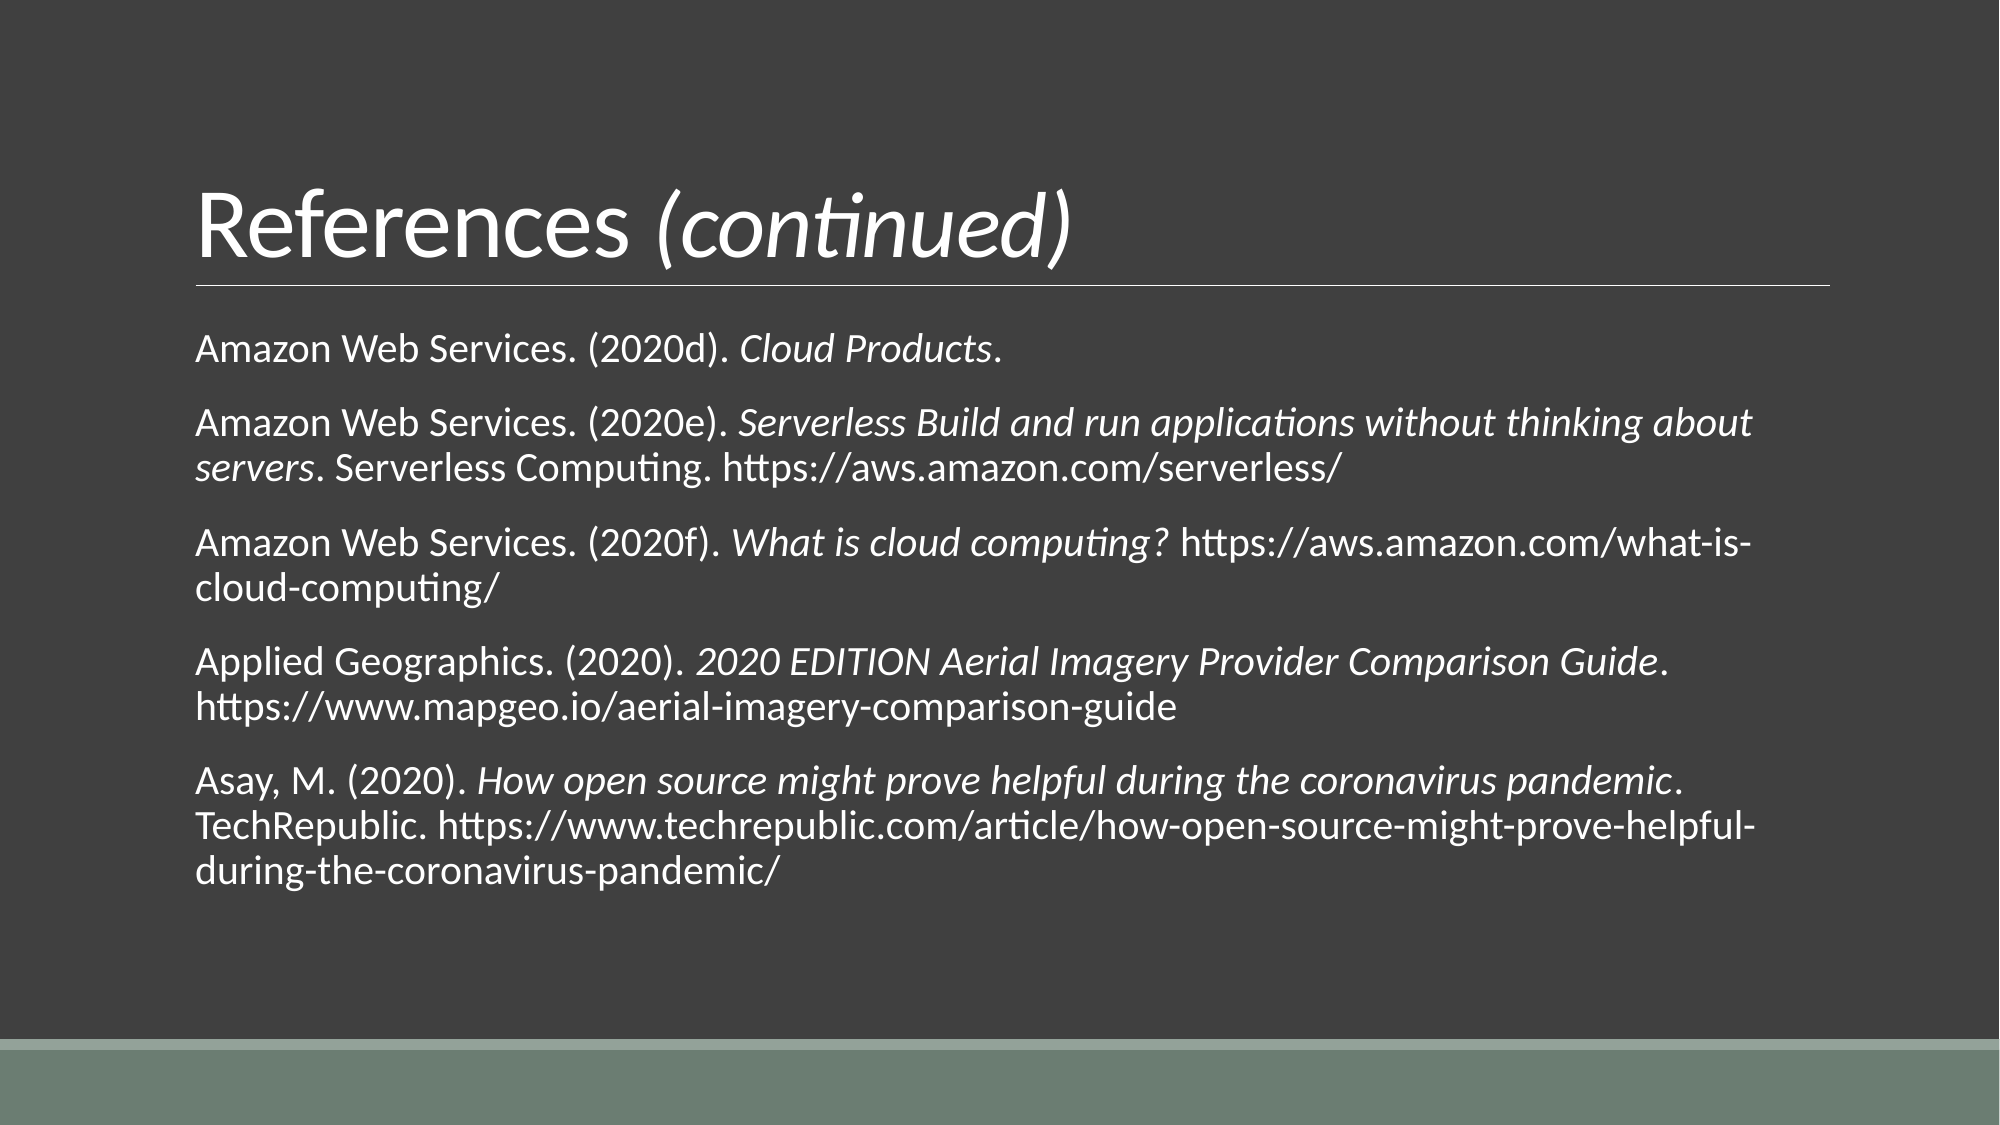

# References (continued)
Amazon Web Services. (2020d). Cloud Products.
Amazon Web Services. (2020e). Serverless Build and run applications without thinking about servers. Serverless Computing. https://aws.amazon.com/serverless/
Amazon Web Services. (2020f). What is cloud computing? https://aws.amazon.com/what-is-cloud-computing/
Applied Geographics. (2020). 2020 EDITION Aerial Imagery Provider Comparison Guide. https://www.mapgeo.io/aerial-imagery-comparison-guide
Asay, M. (2020). How open source might prove helpful during the coronavirus pandemic. TechRepublic. https://www.techrepublic.com/article/how-open-source-might-prove-helpful-during-the-coronavirus-pandemic/